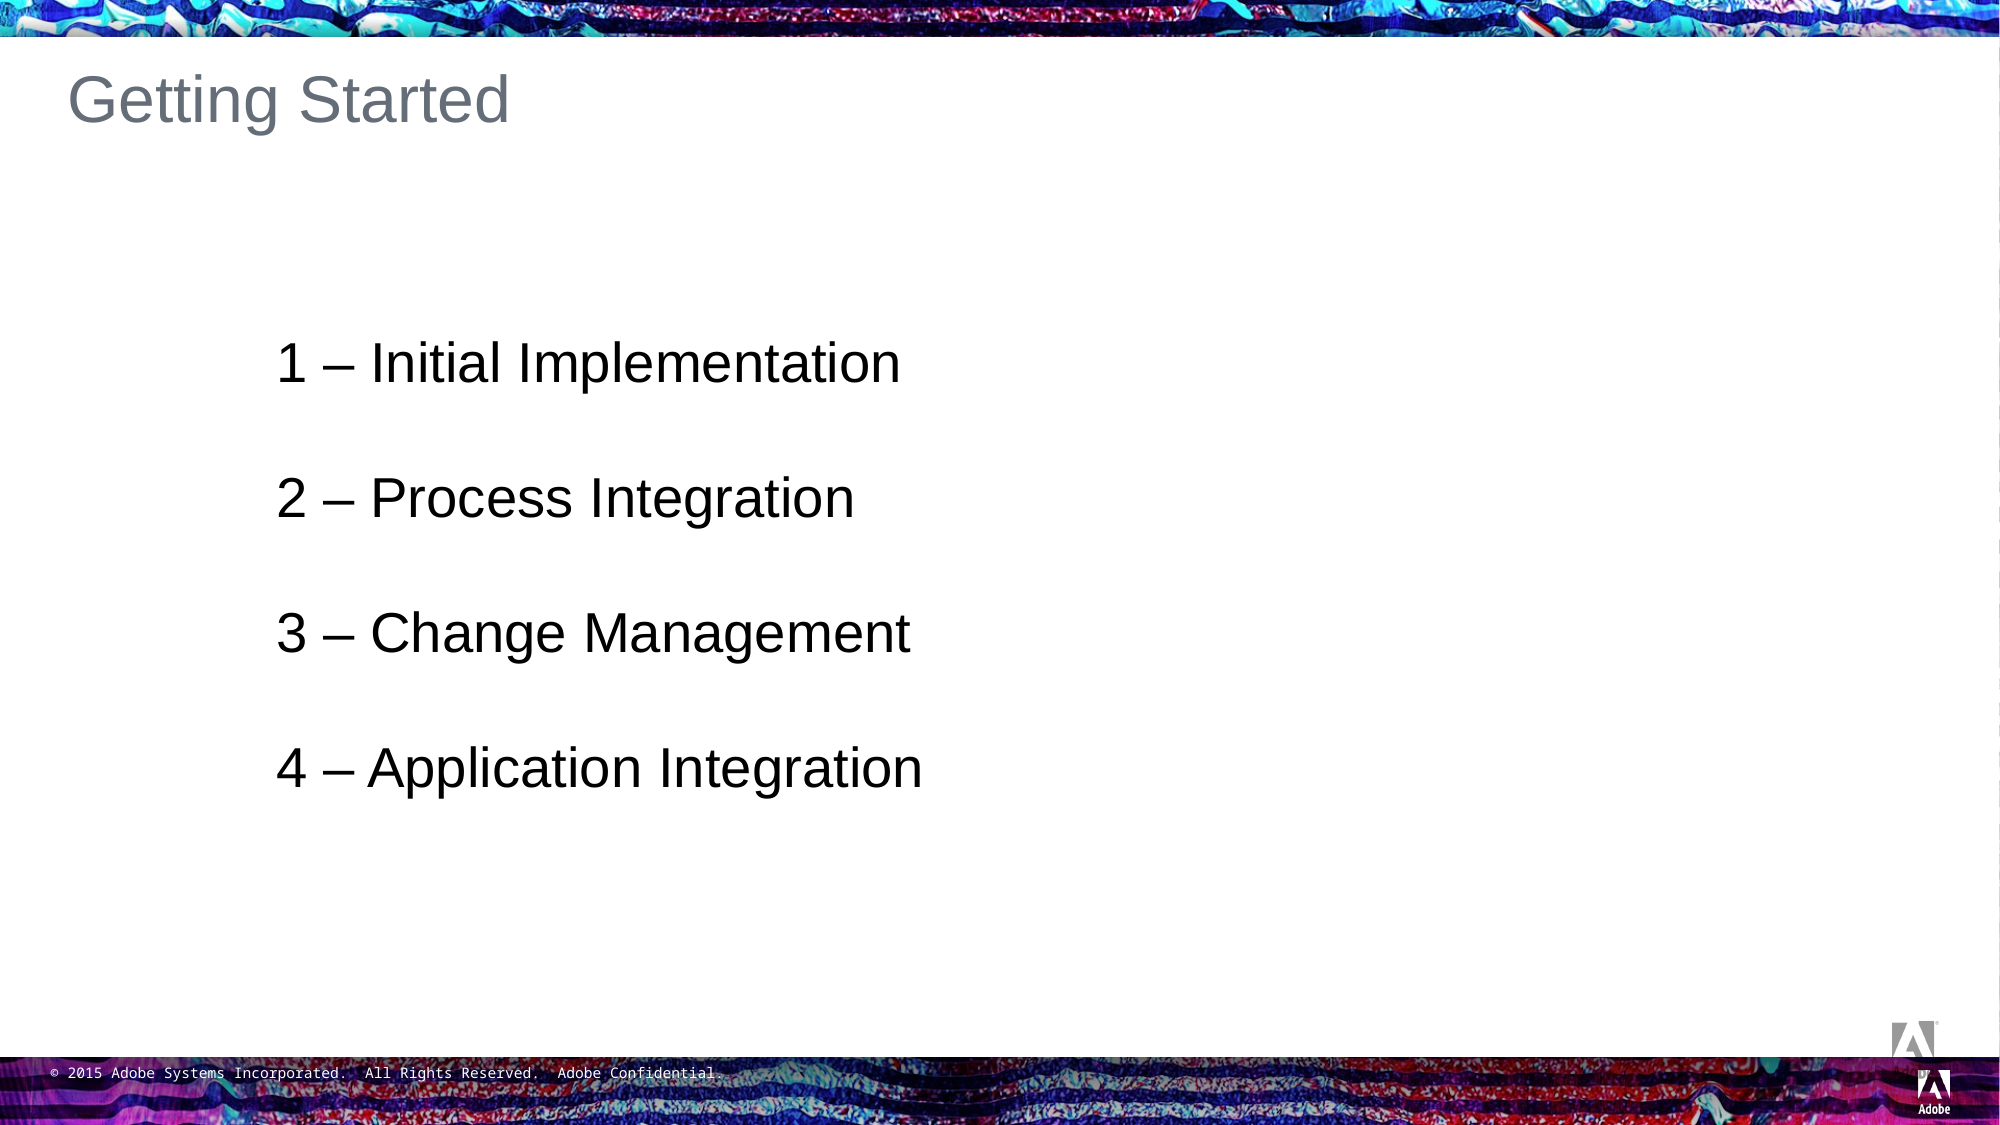

# Getting Started
1 – Initial Implementation

2 – Process Integration

3 – Change Management

4 – Application Integration